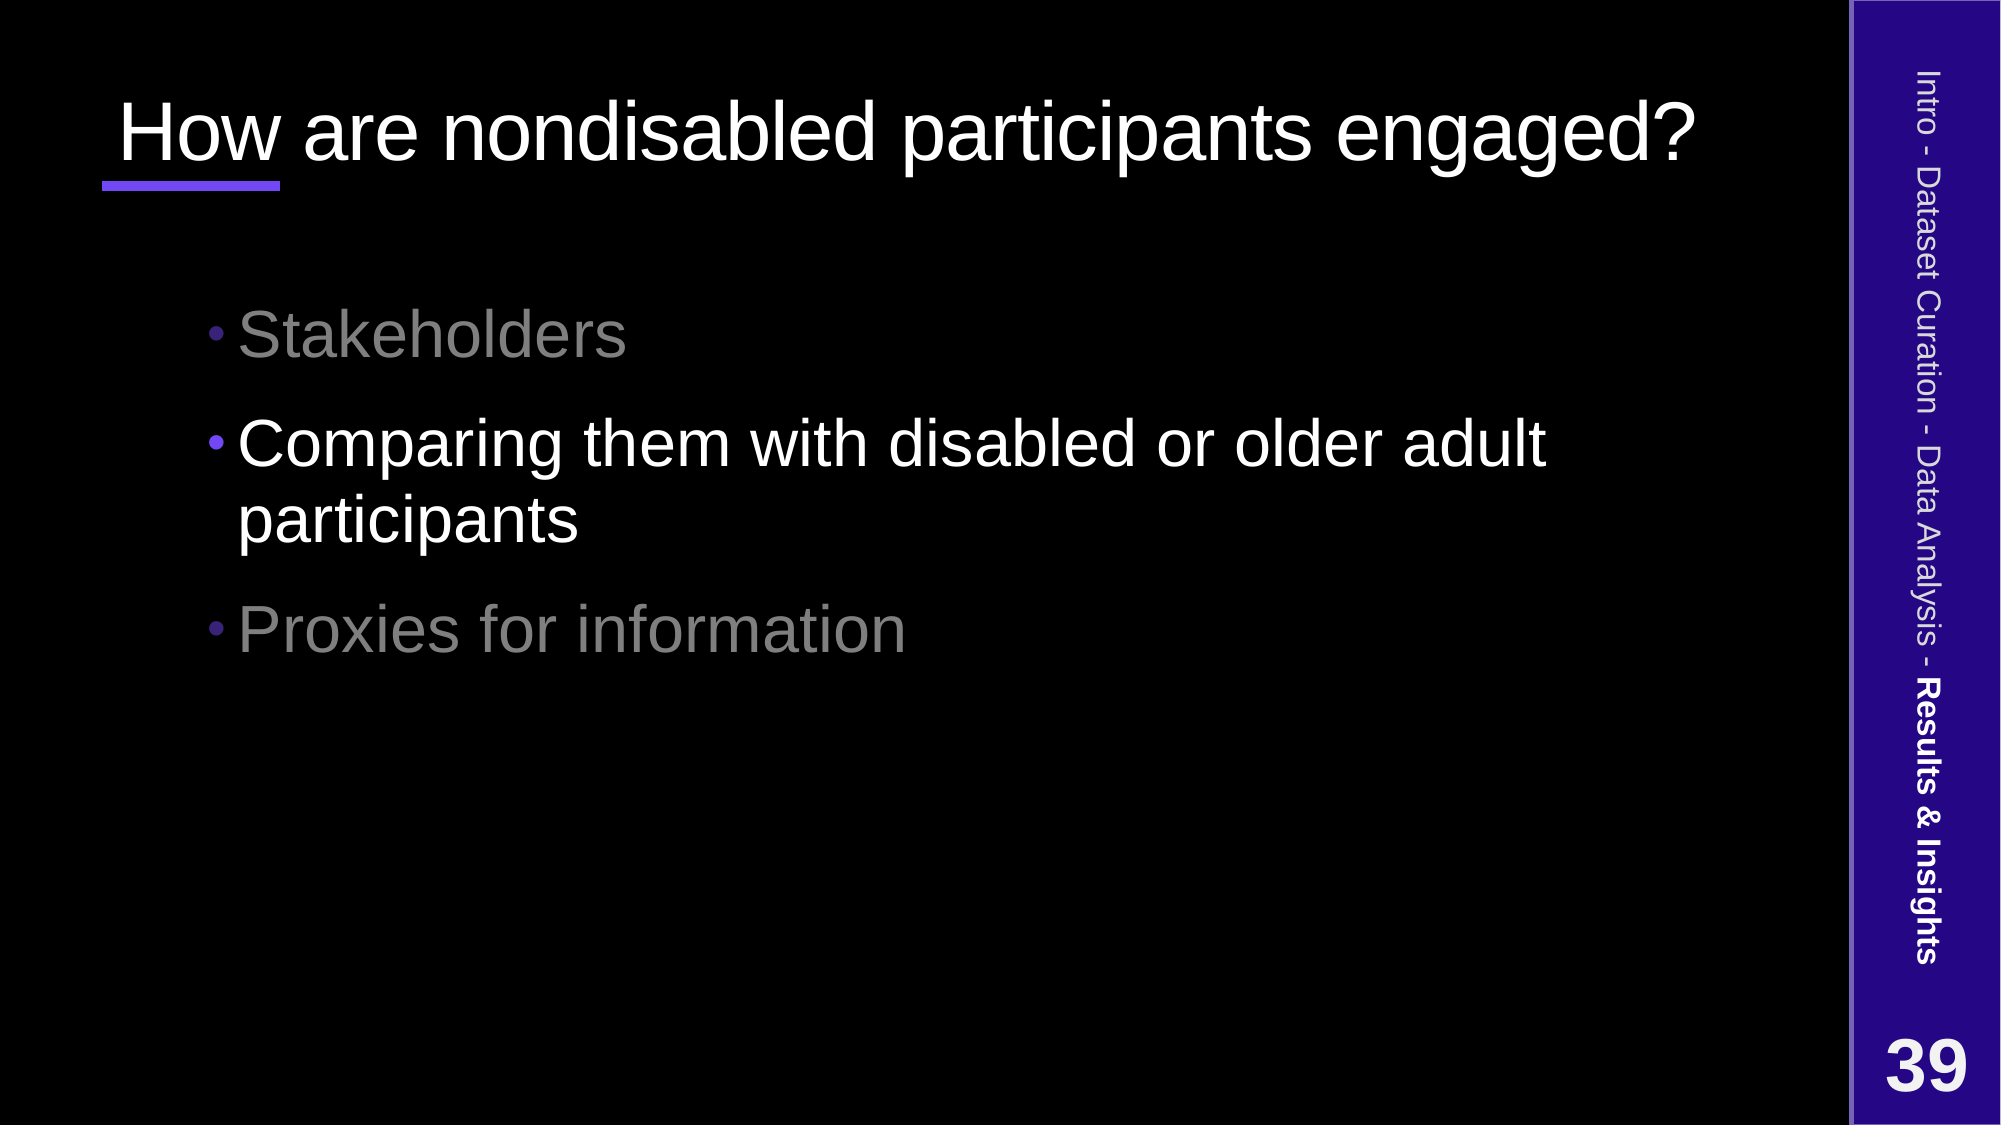

# How are nondisabled participants engaged?

Stakeholders
Comparing them with disabled or older adult participants
Proxies for information

Intro - Dataset Curation - Data Analysis - Results & Insights

39